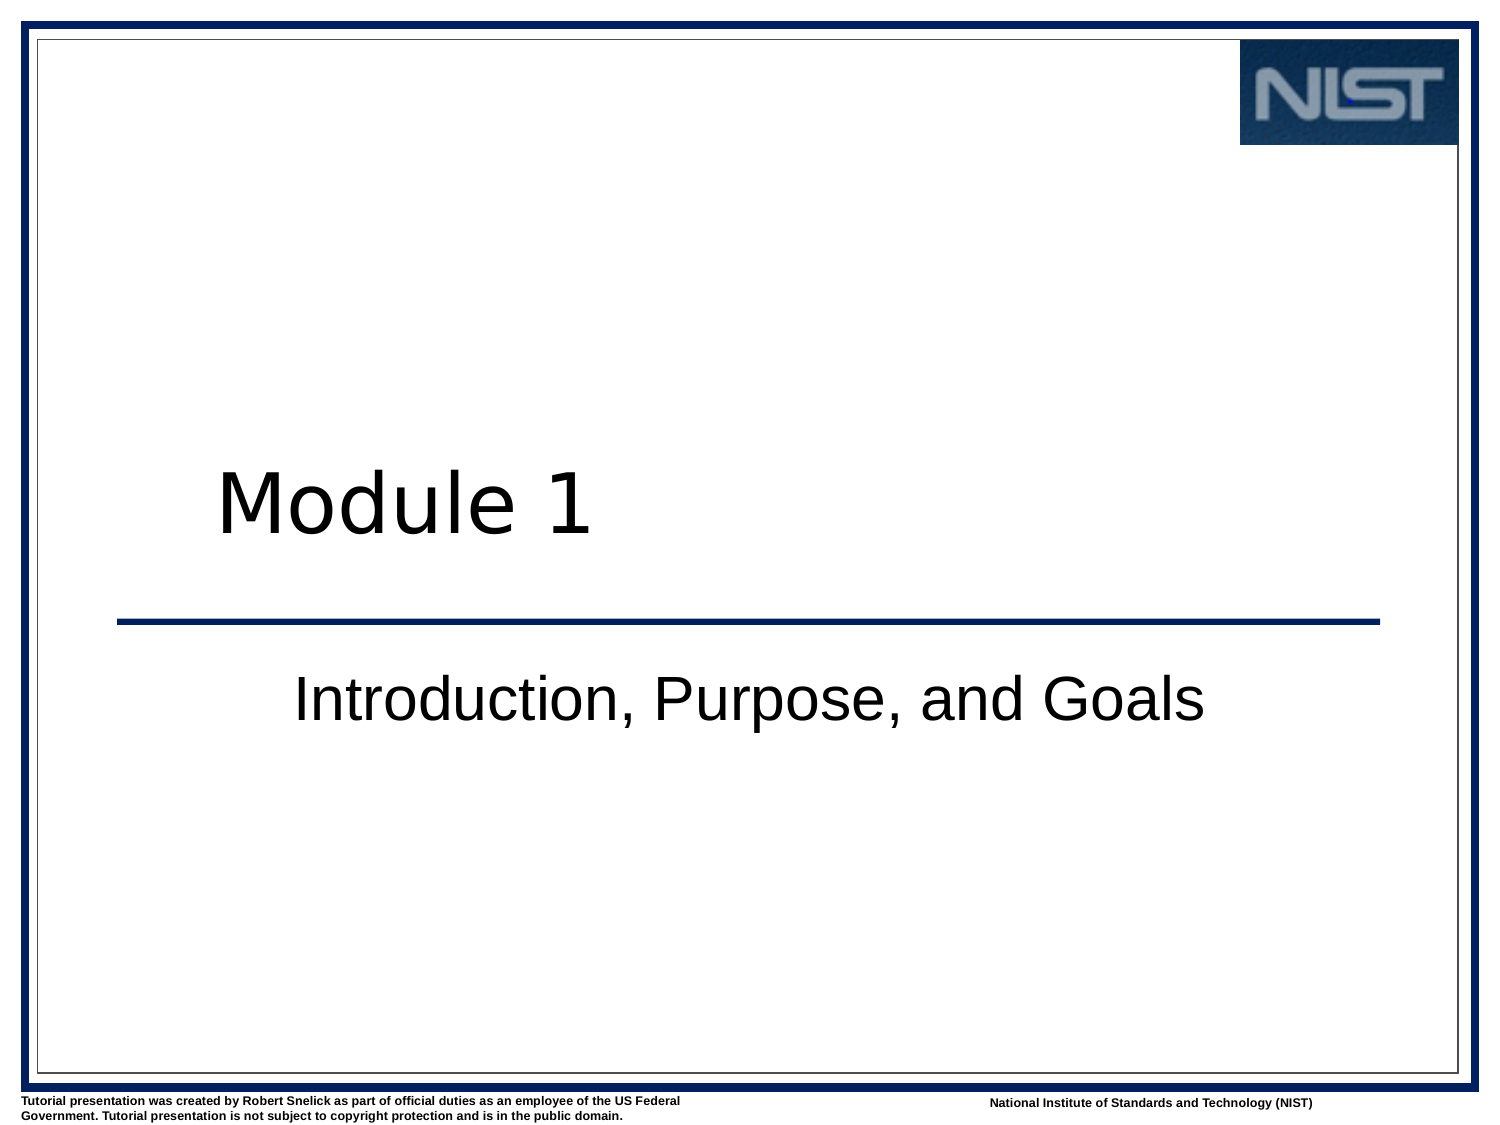

# Module 1
Introduction, Purpose, and Goals